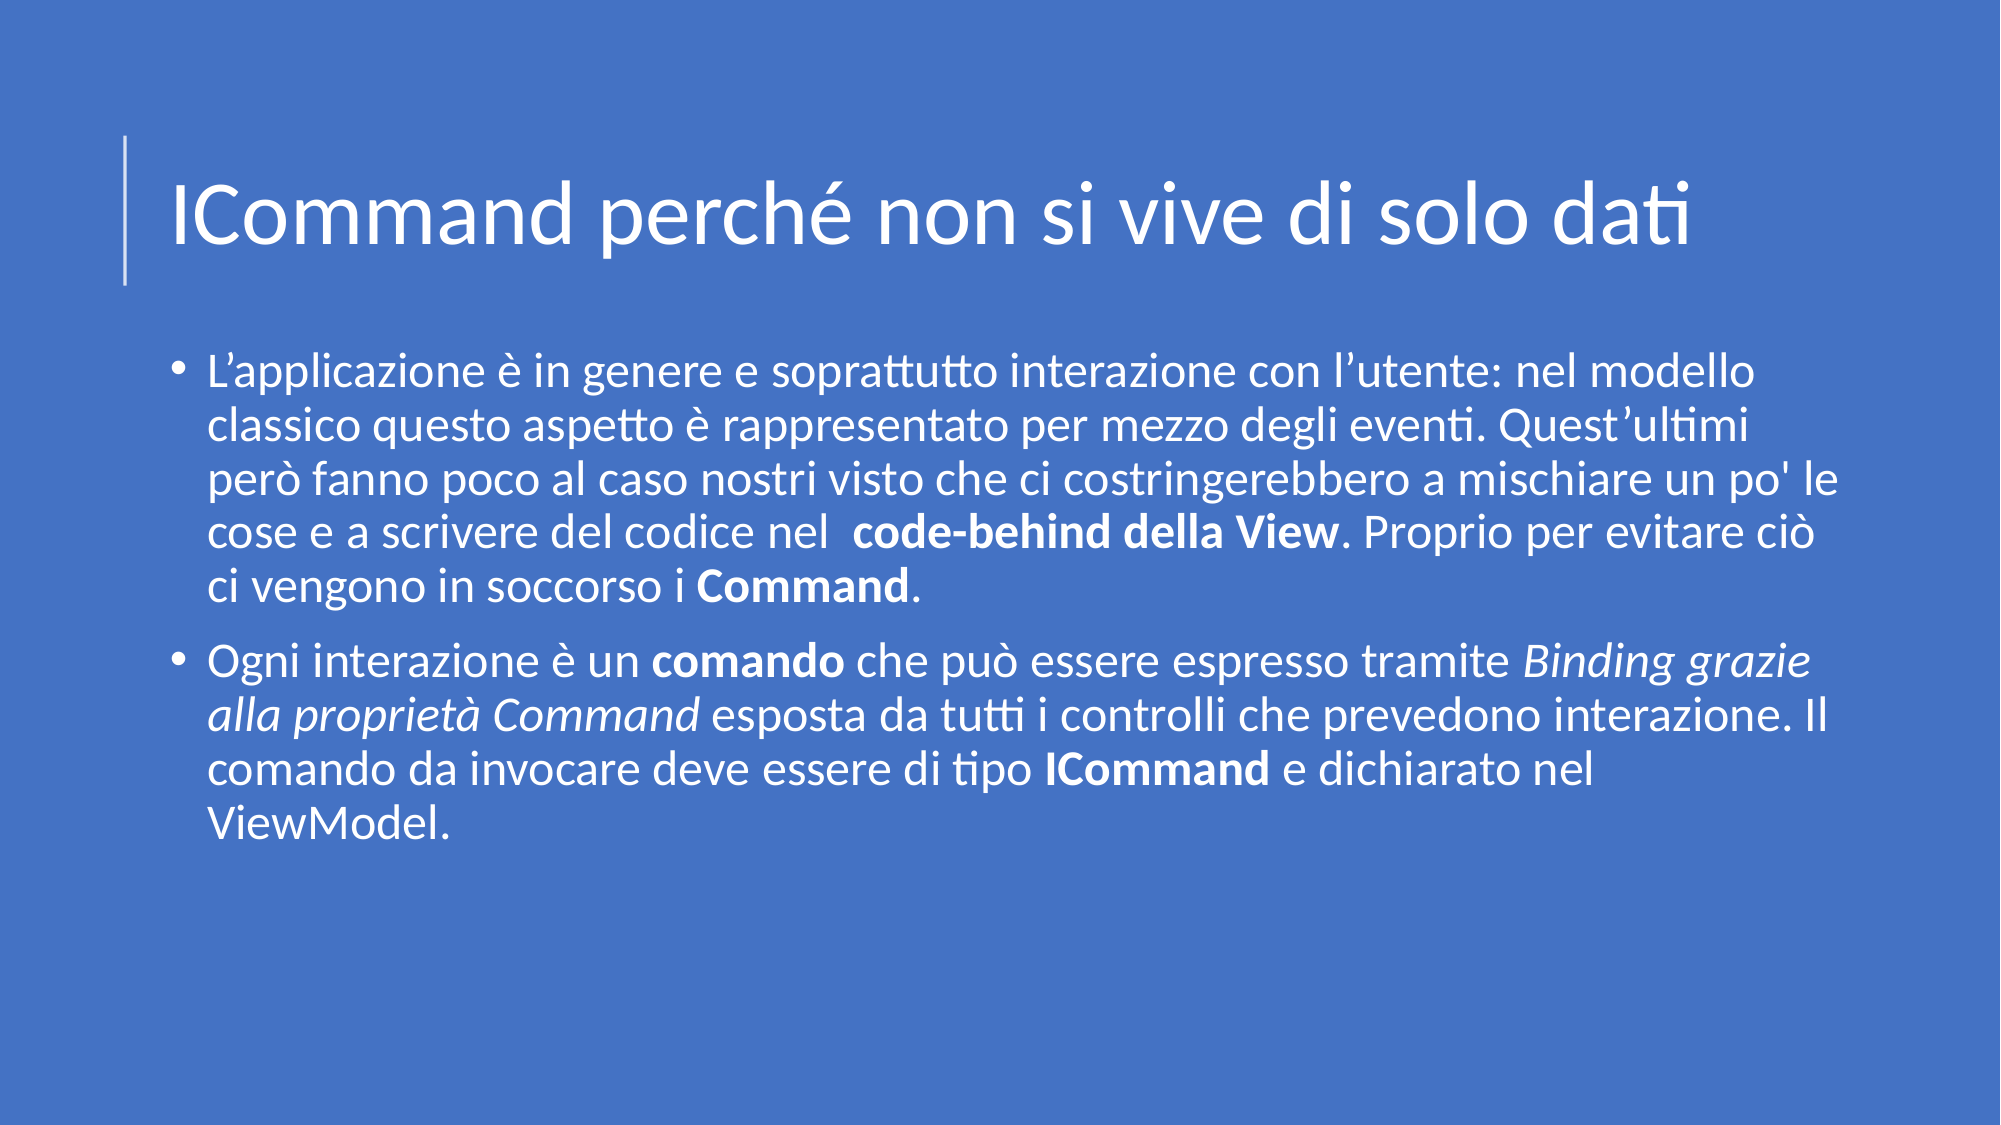

# ICommand perché non si vive di solo dati
L’applicazione è in genere e soprattutto interazione con l’utente: nel modello classico questo aspetto è rappresentato per mezzo degli eventi. Quest’ultimi però fanno poco al caso nostri visto che ci costringerebbero a mischiare un po' le cose e a scrivere del codice nel  code-behind della View. Proprio per evitare ciò ci vengono in soccorso i Command.
Ogni interazione è un comando che può essere espresso tramite Binding grazie alla proprietà Command esposta da tutti i controlli che prevedono interazione. Il comando da invocare deve essere di tipo ICommand e dichiarato nel ViewModel.